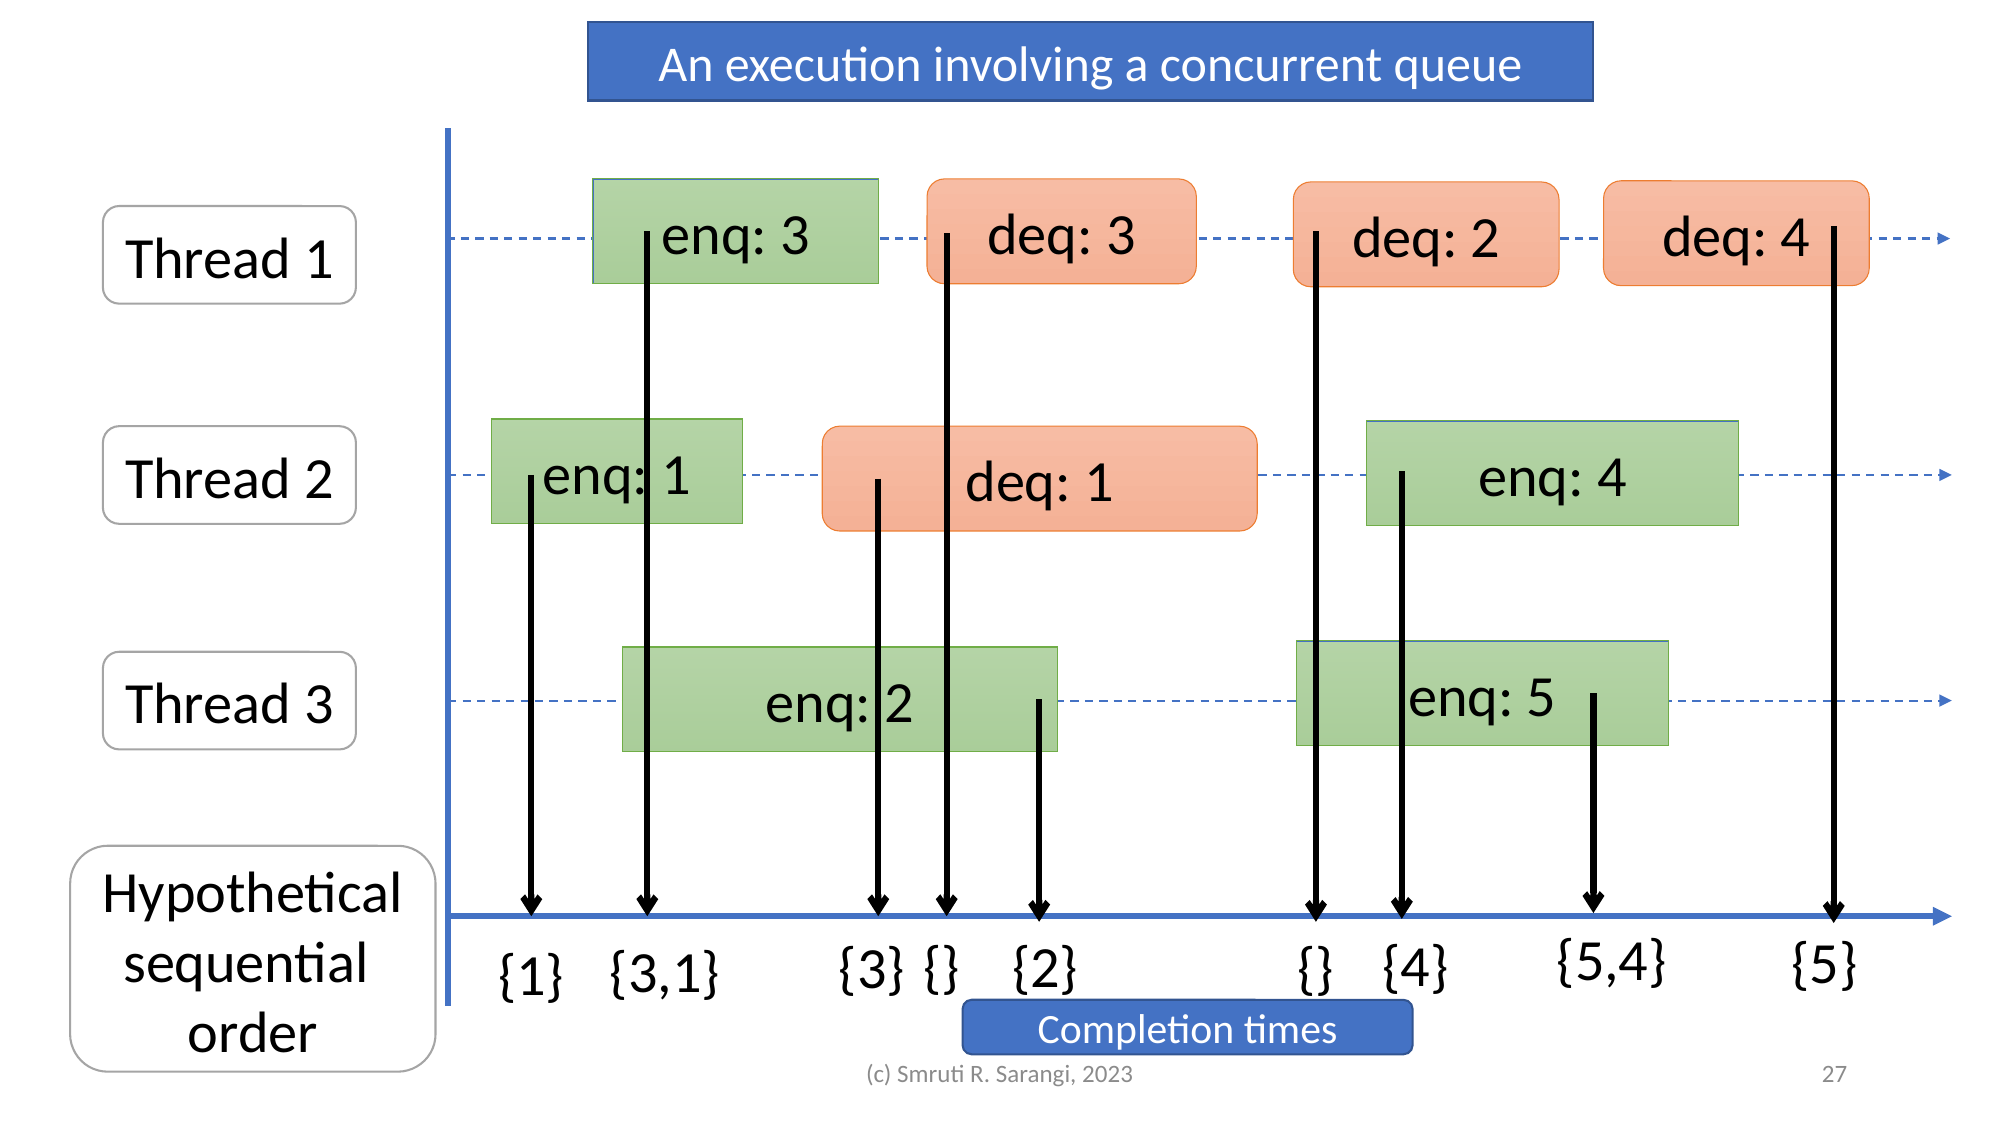

An execution involving a concurrent queue
enq: 3
deq: 3
deq: 4
deq: 2
Thread 1
enq: 1
enq: 4
Thread 2
deq: 1
enq: 5
enq: 2
Thread 3
Hypothetical sequential
order
{5,4}
{5}
{4}
{}
{2}
{3}
{}
{3,1}
{1}
Completion times
(c) Smruti R. Sarangi, 2023
27